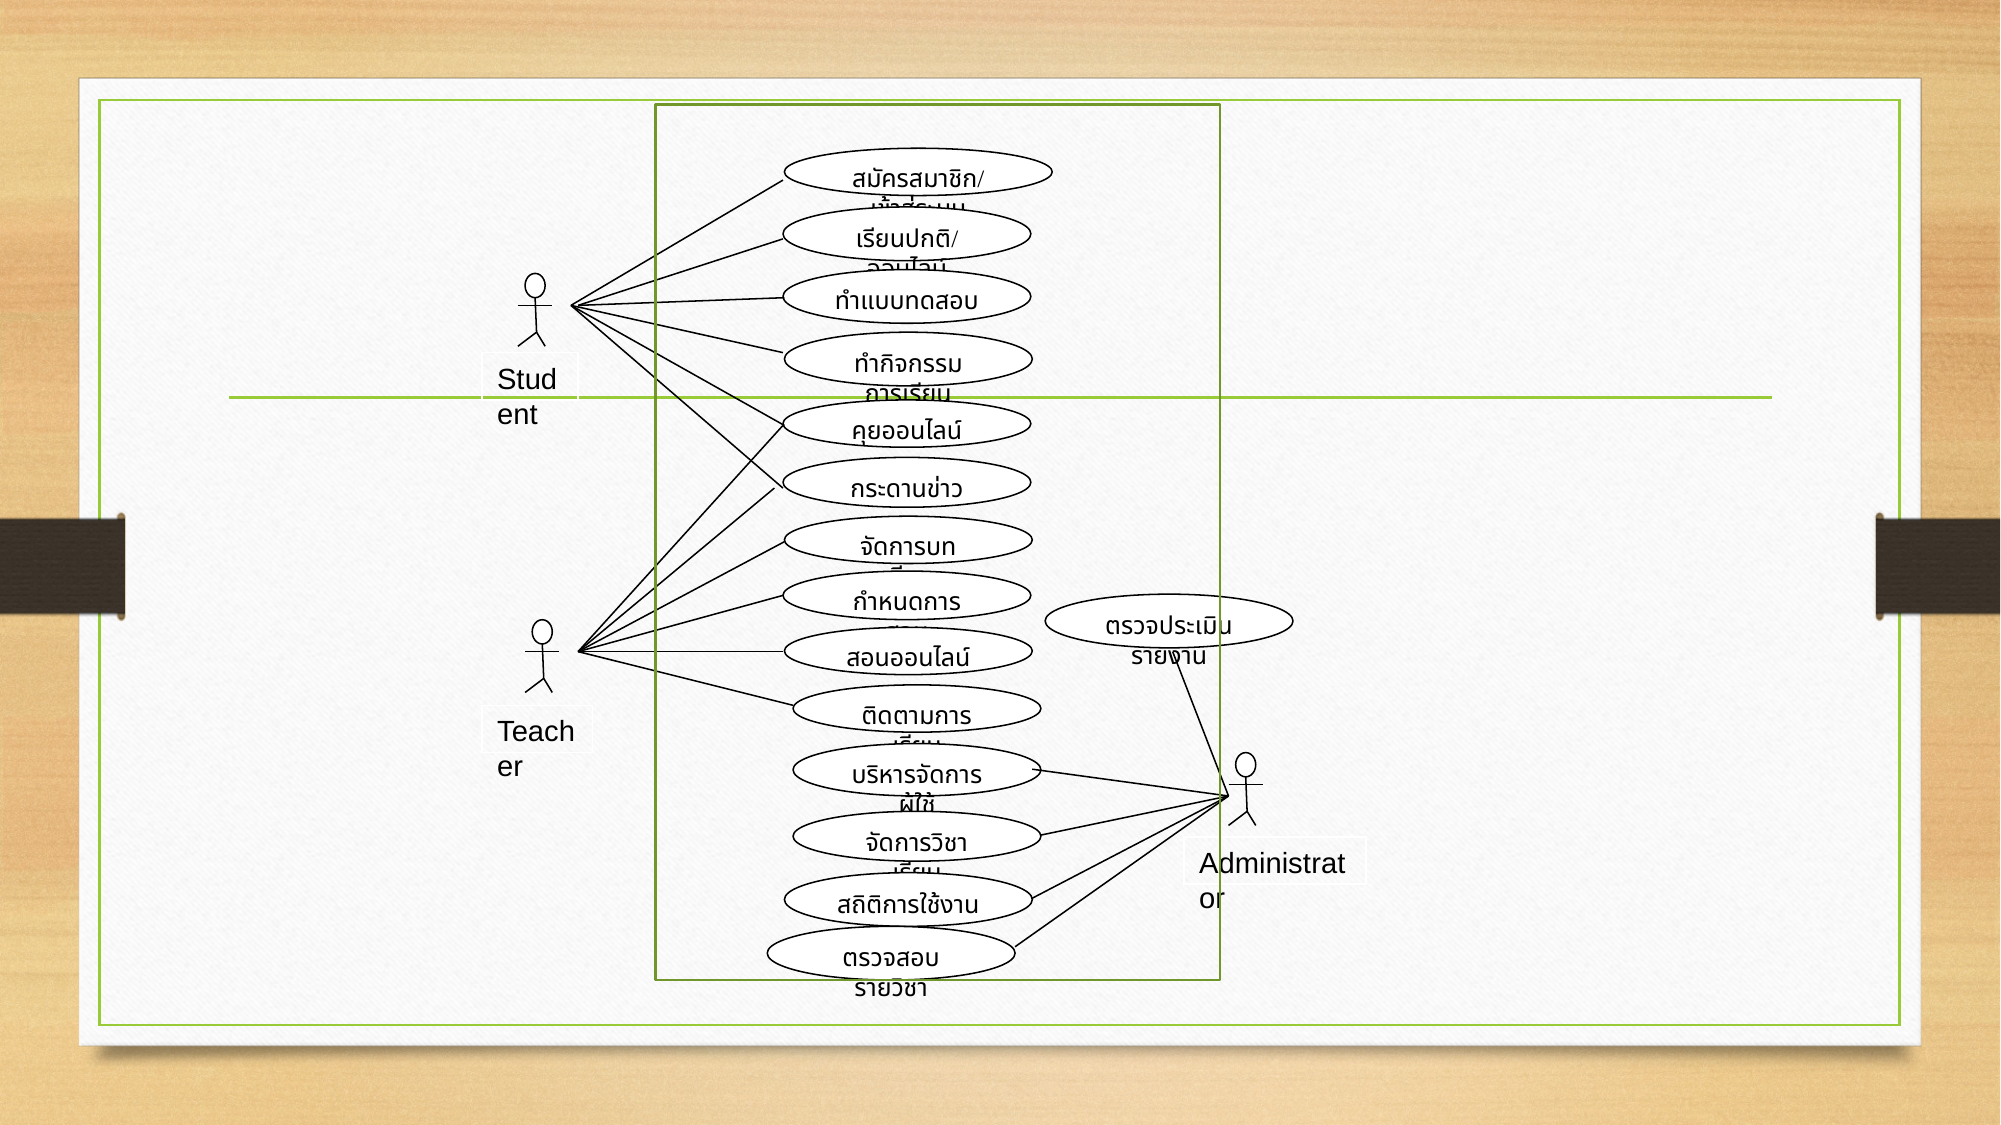

สมัครสมาชิก/เข้าสู่ระบบ
เรียนปกติ/ออนไลน์
ทำแบบทดสอบ

ทำกิจกรรมการเรียน
Student
คุยออนไลน์
กระดานข่าว
จัดการบทเรียน
กำหนดการสอน
ตรวจประเมินรายงาน

สอนออนไลน์
ติดตามการเรียน
Teacher
บริหารจัดการผู้ใช้

จัดการวิชาเรียน
Administrator
สถิติการใช้งาน
ตรวจสอบรายวิชา